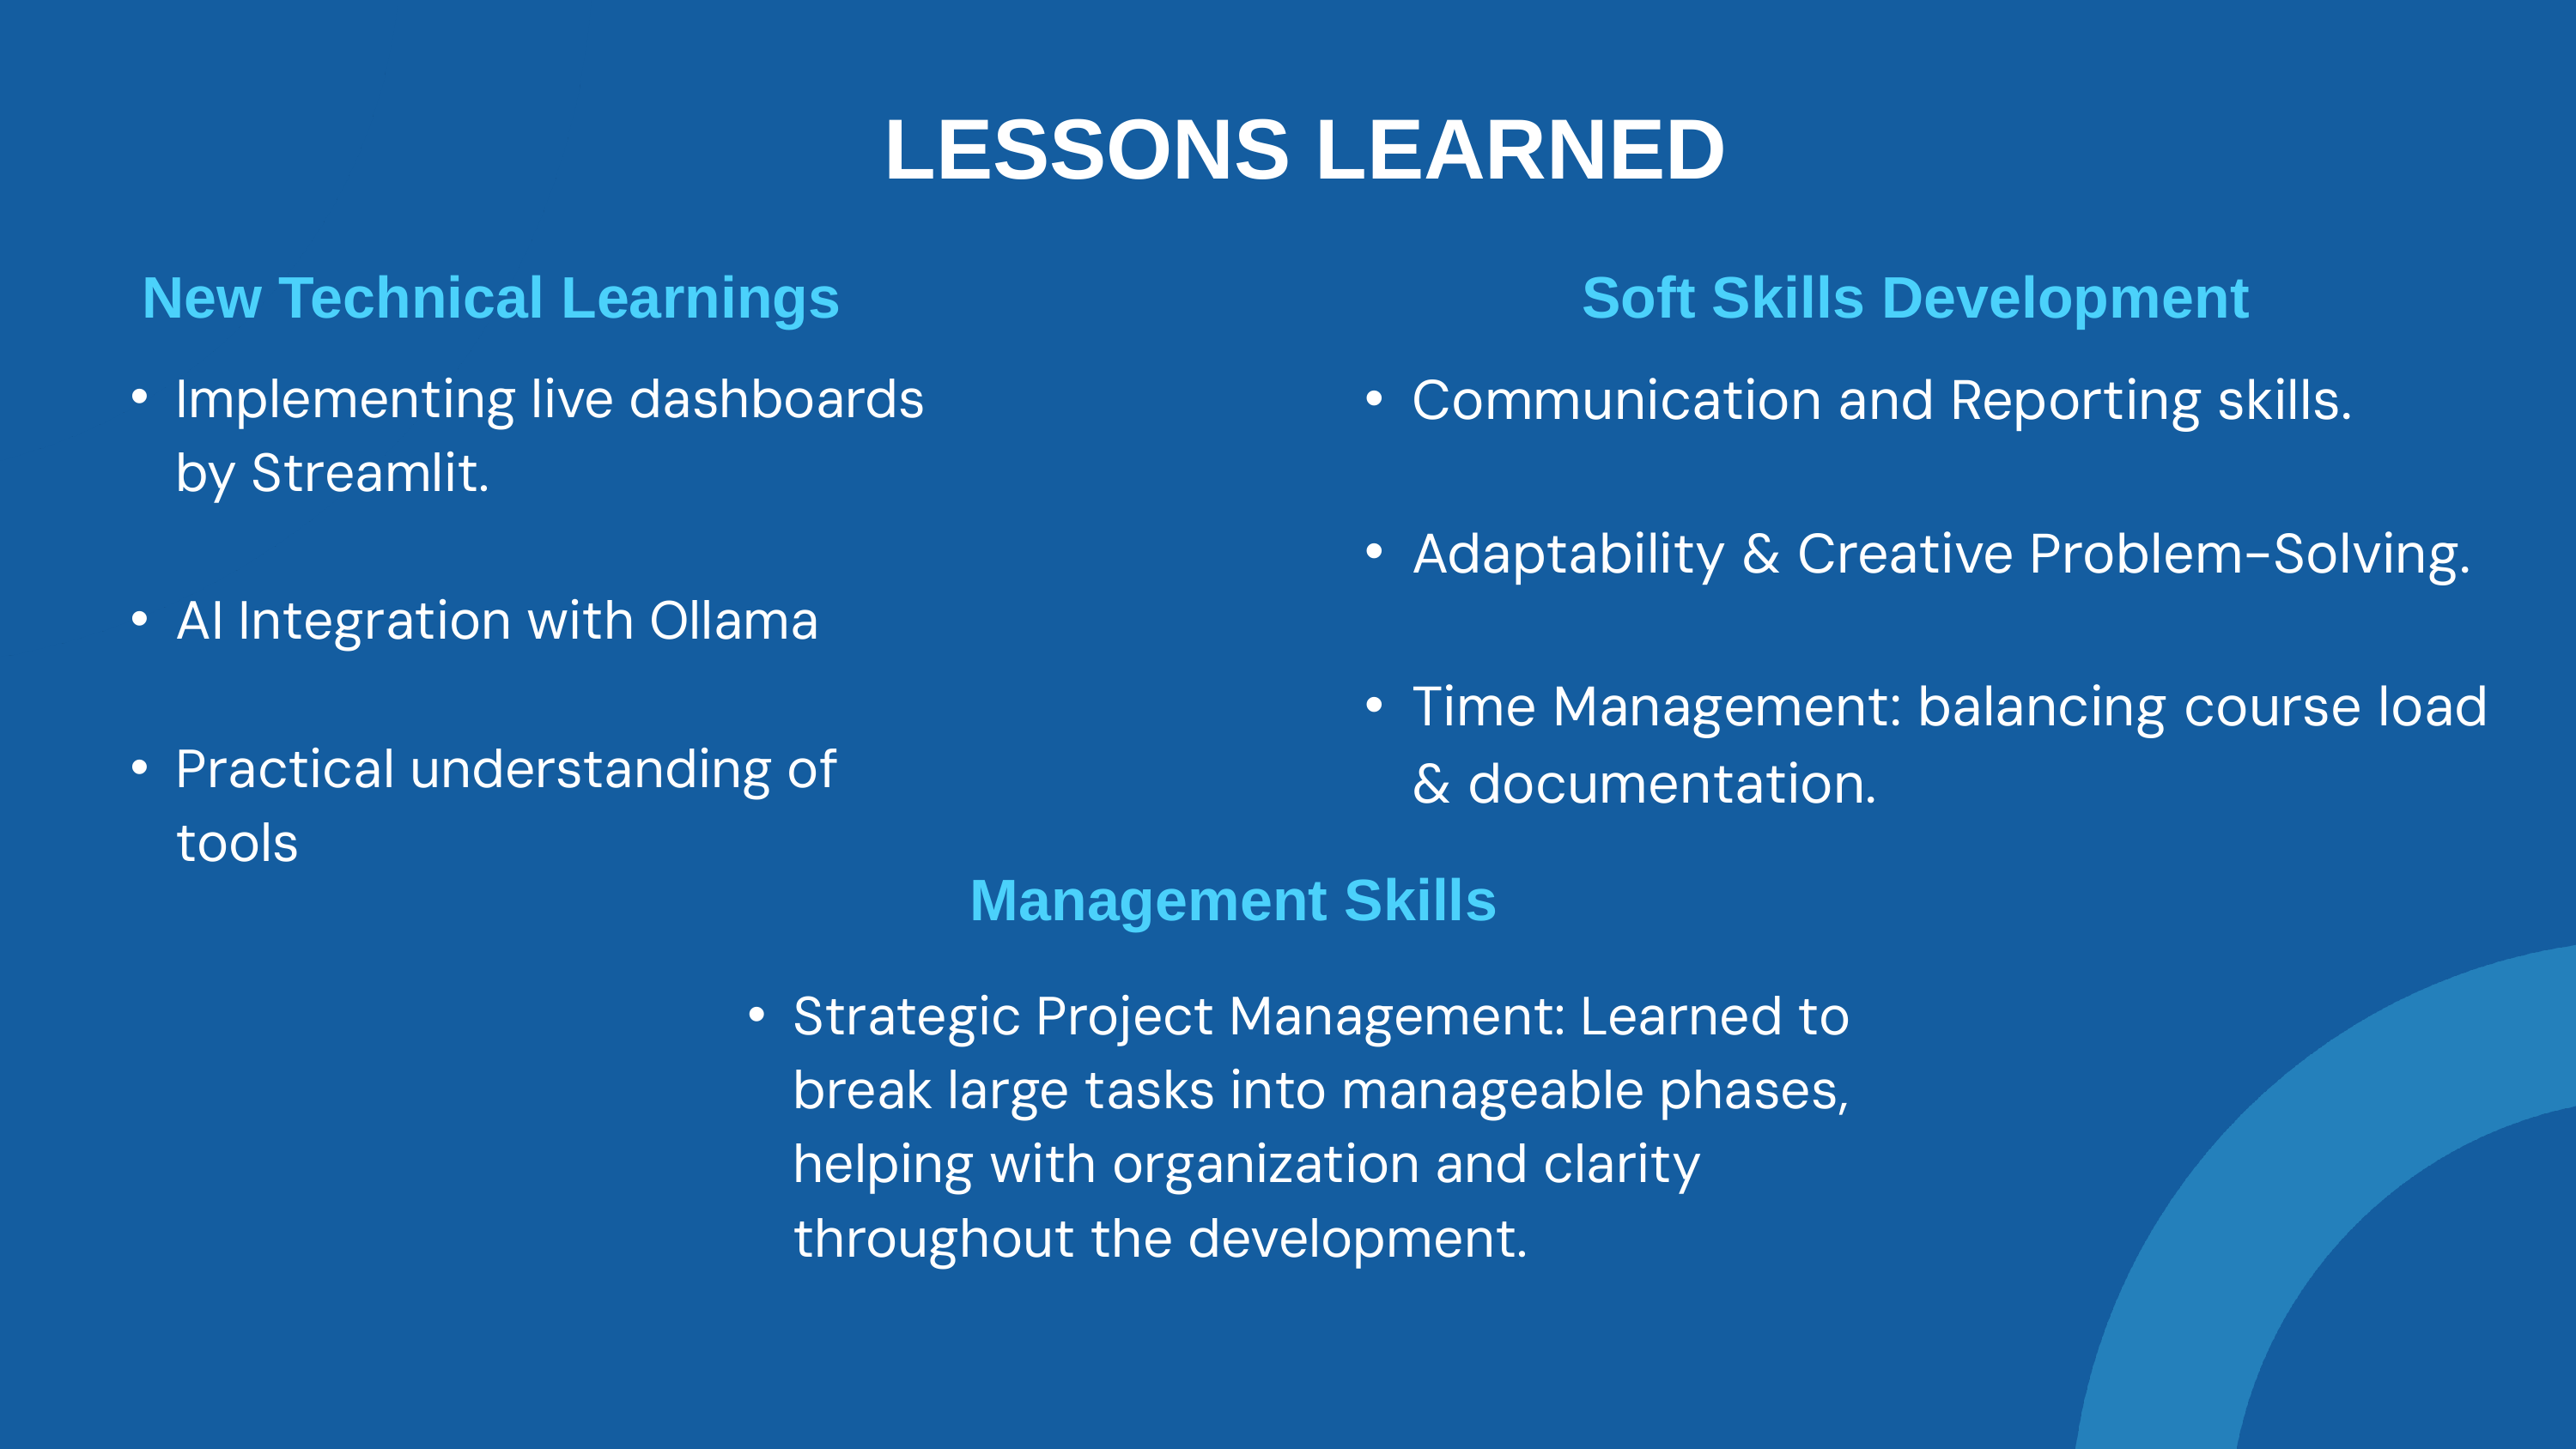

LESSONS LEARNED
Soft Skills Development
New Technical Learnings
Implementing live dashboards by Streamlit.

AI Integration with Ollama

Practical understanding of tools
Communication and Reporting skills.

Adaptability & Creative Problem-Solving.

Time Management: balancing course load & documentation.
Management Skills

Strategic Project Management: Learned to break large tasks into manageable phases, helping with organization and clarity throughout the development.